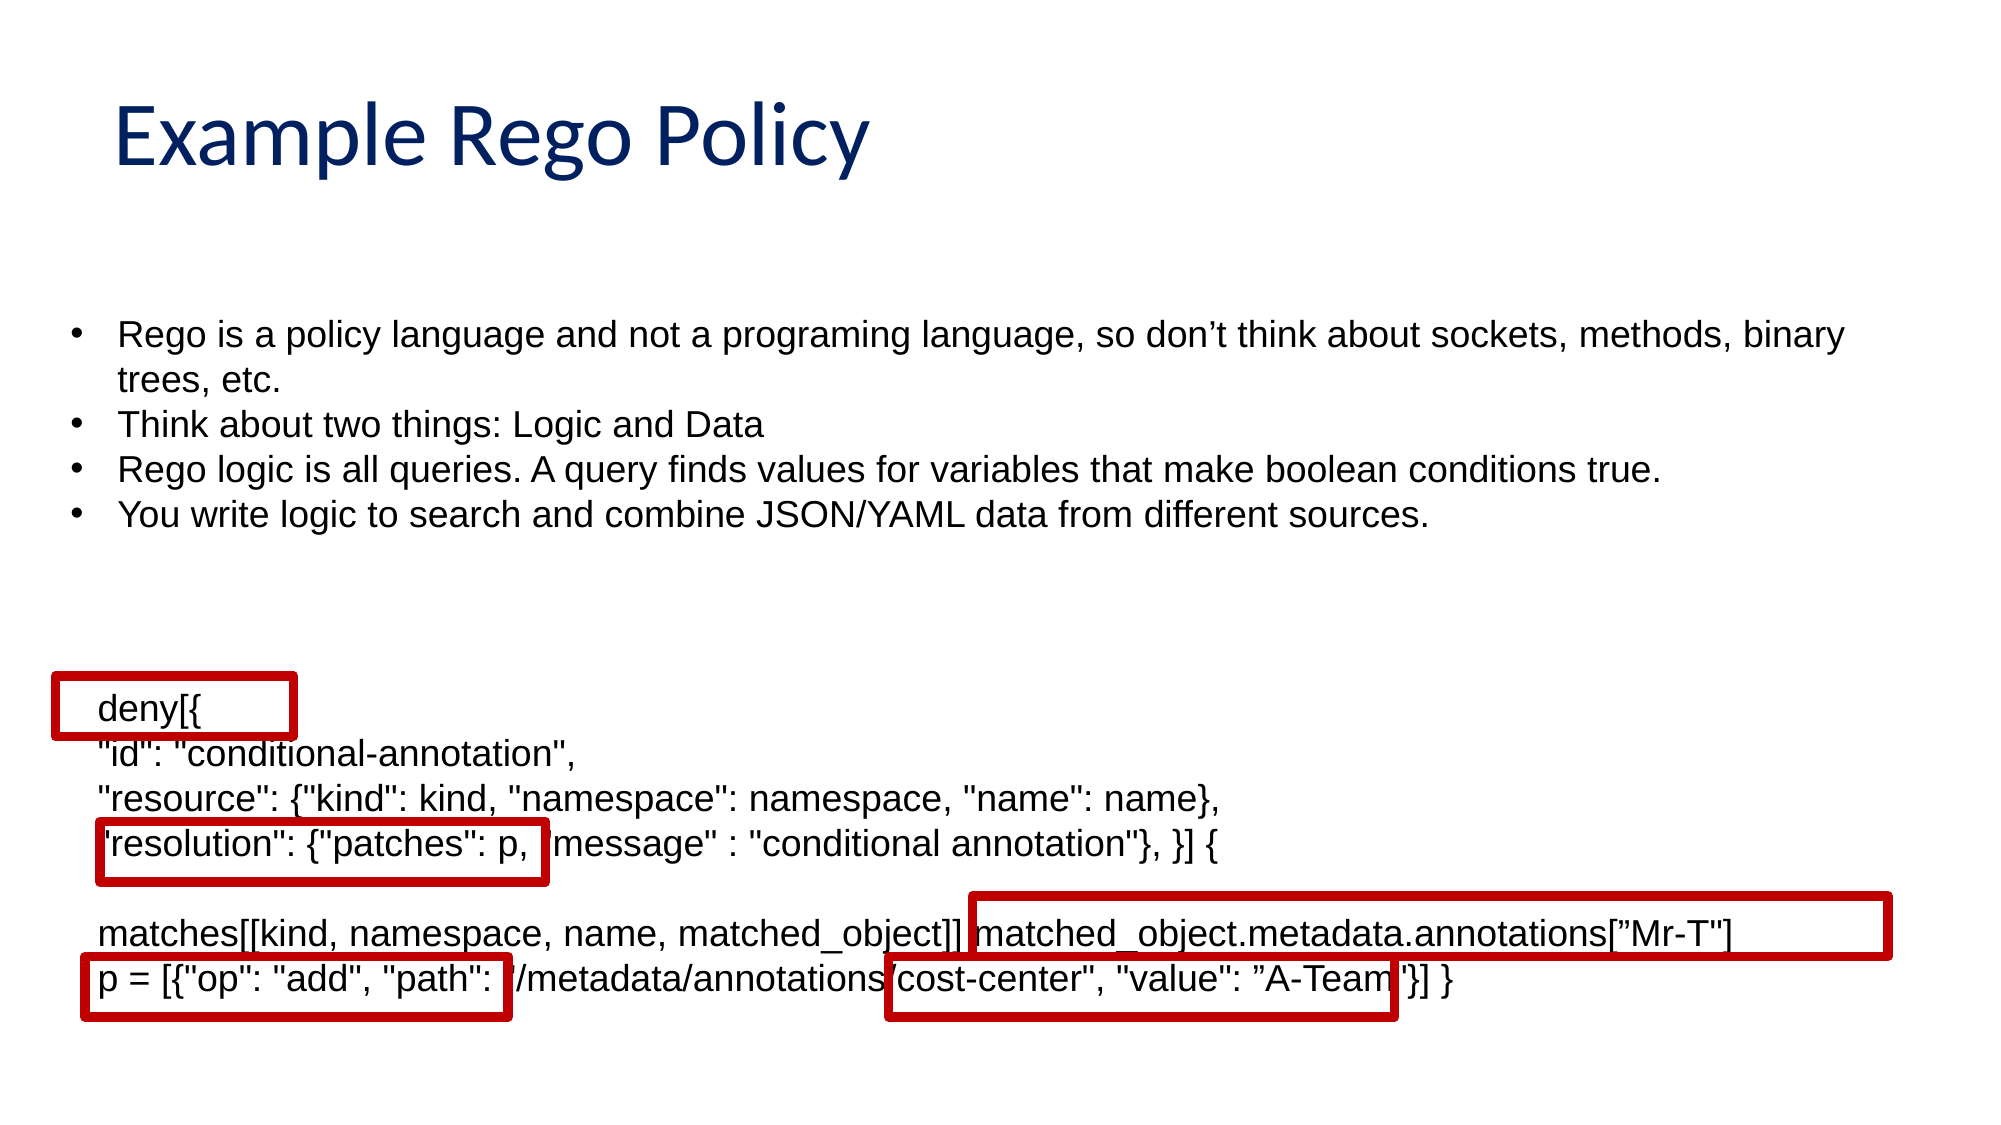

# Example Rego Policy
Rego is a policy language and not a programing language, so don’t think about sockets, methods, binary trees, etc.
Think about two things: Logic and Data
Rego logic is all queries. A query finds values for variables that make boolean conditions true.
You write logic to search and combine JSON/YAML data from different sources.

deny[{
"id": "conditional-annotation",
"resource": {"kind": kind, "namespace": namespace, "name": name},
"resolution": {"patches": p, "message" : "conditional annotation"}, }] {

matches[[kind, namespace, name, matched_object]] matched_object.metadata.annotations[”Mr-T"]
p = [{"op": "add", "path": "/metadata/annotations/cost-center", "value": ”A-Team"}] }